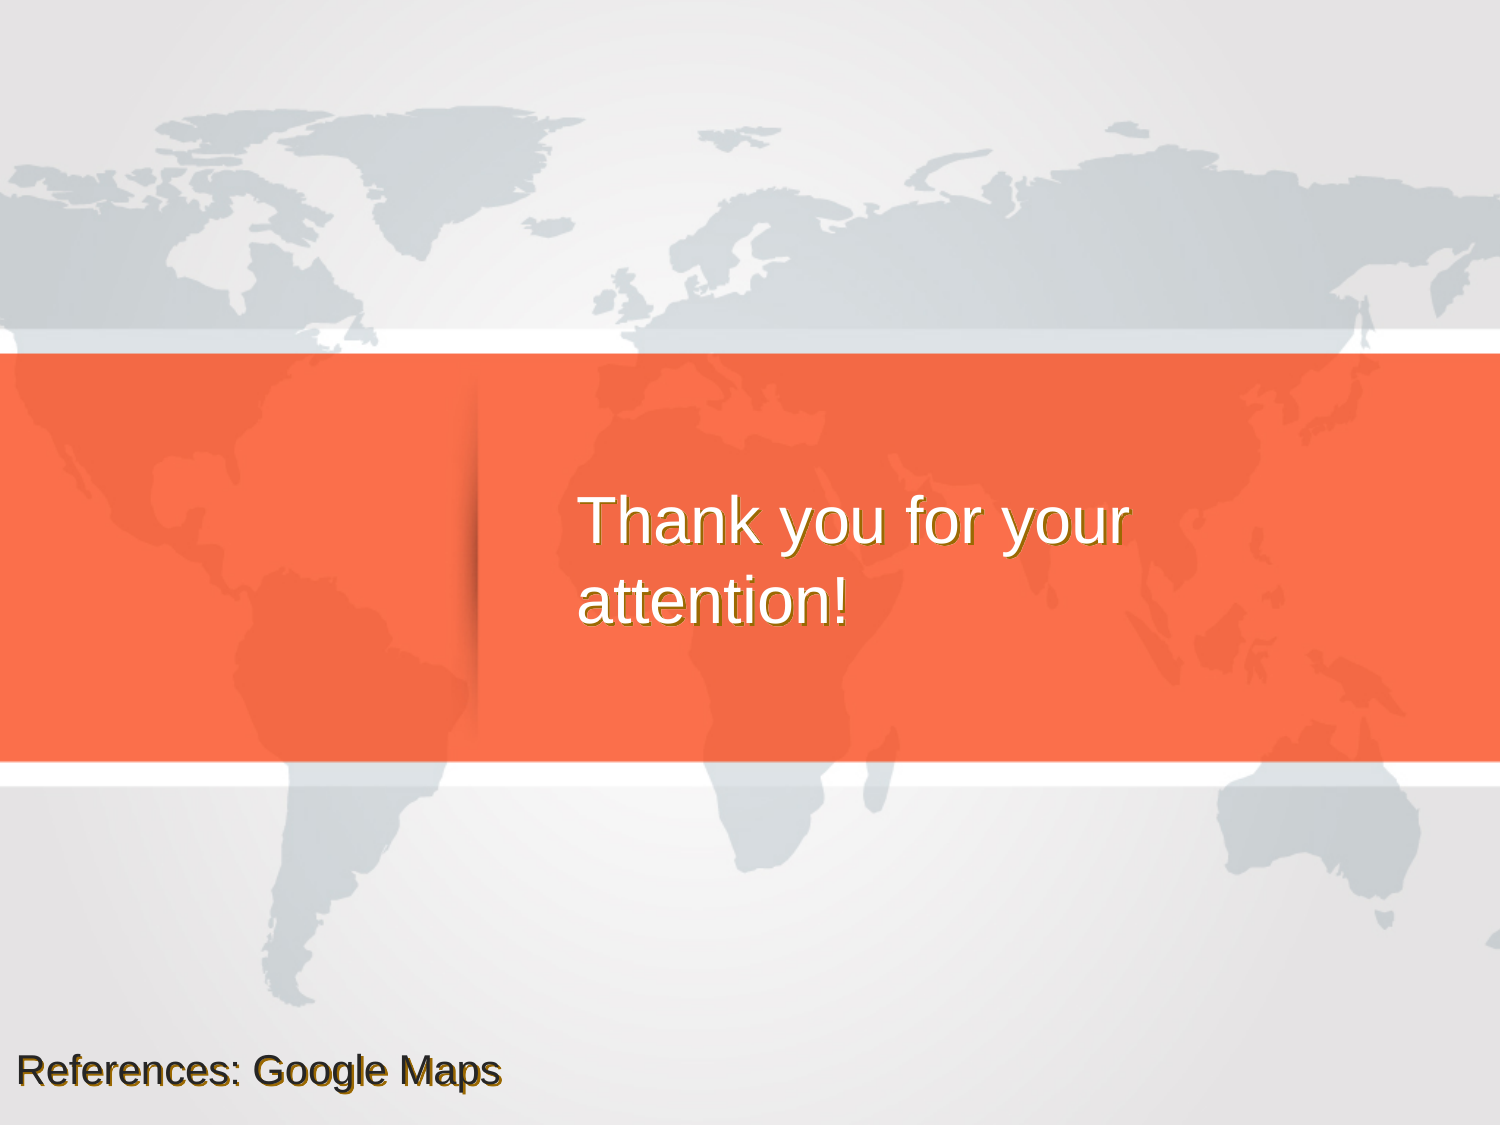

# Thank you for your attention!
References: Google Maps